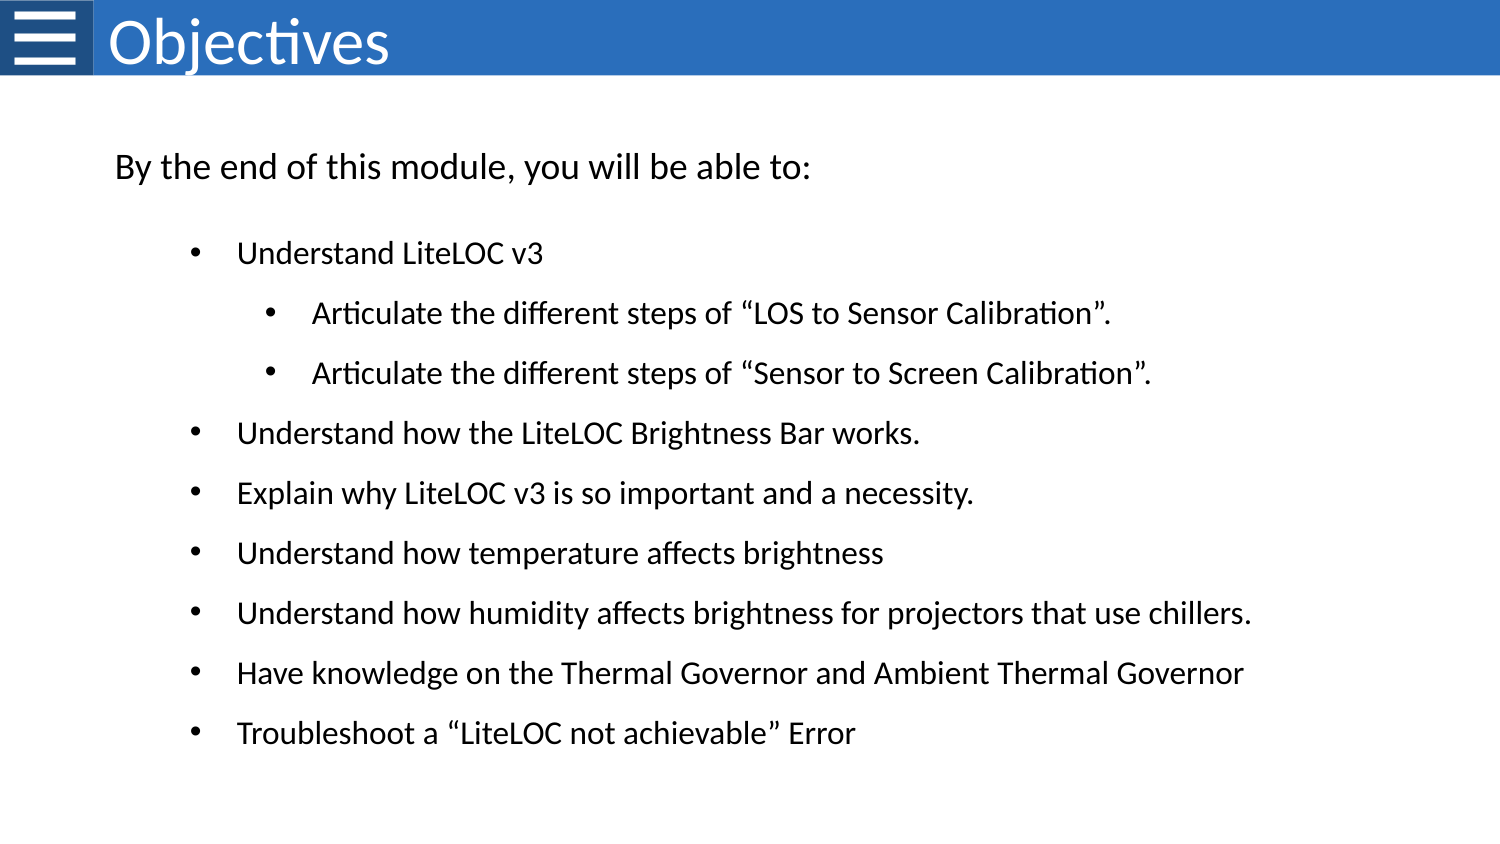

# Objectives
By the end of this module, you will be able to:

Understand LiteLOC v3
Articulate the different steps of “LOS to Sensor Calibration”.
Articulate the different steps of “Sensor to Screen Calibration”.
Understand how the LiteLOC Brightness Bar works.
Explain why LiteLOC v3 is so important and a necessity.
Understand how temperature affects brightness
Understand how humidity affects brightness for projectors that use chillers.
Have knowledge on the Thermal Governor and Ambient Thermal Governor
Troubleshoot a “LiteLOC not achievable” Error